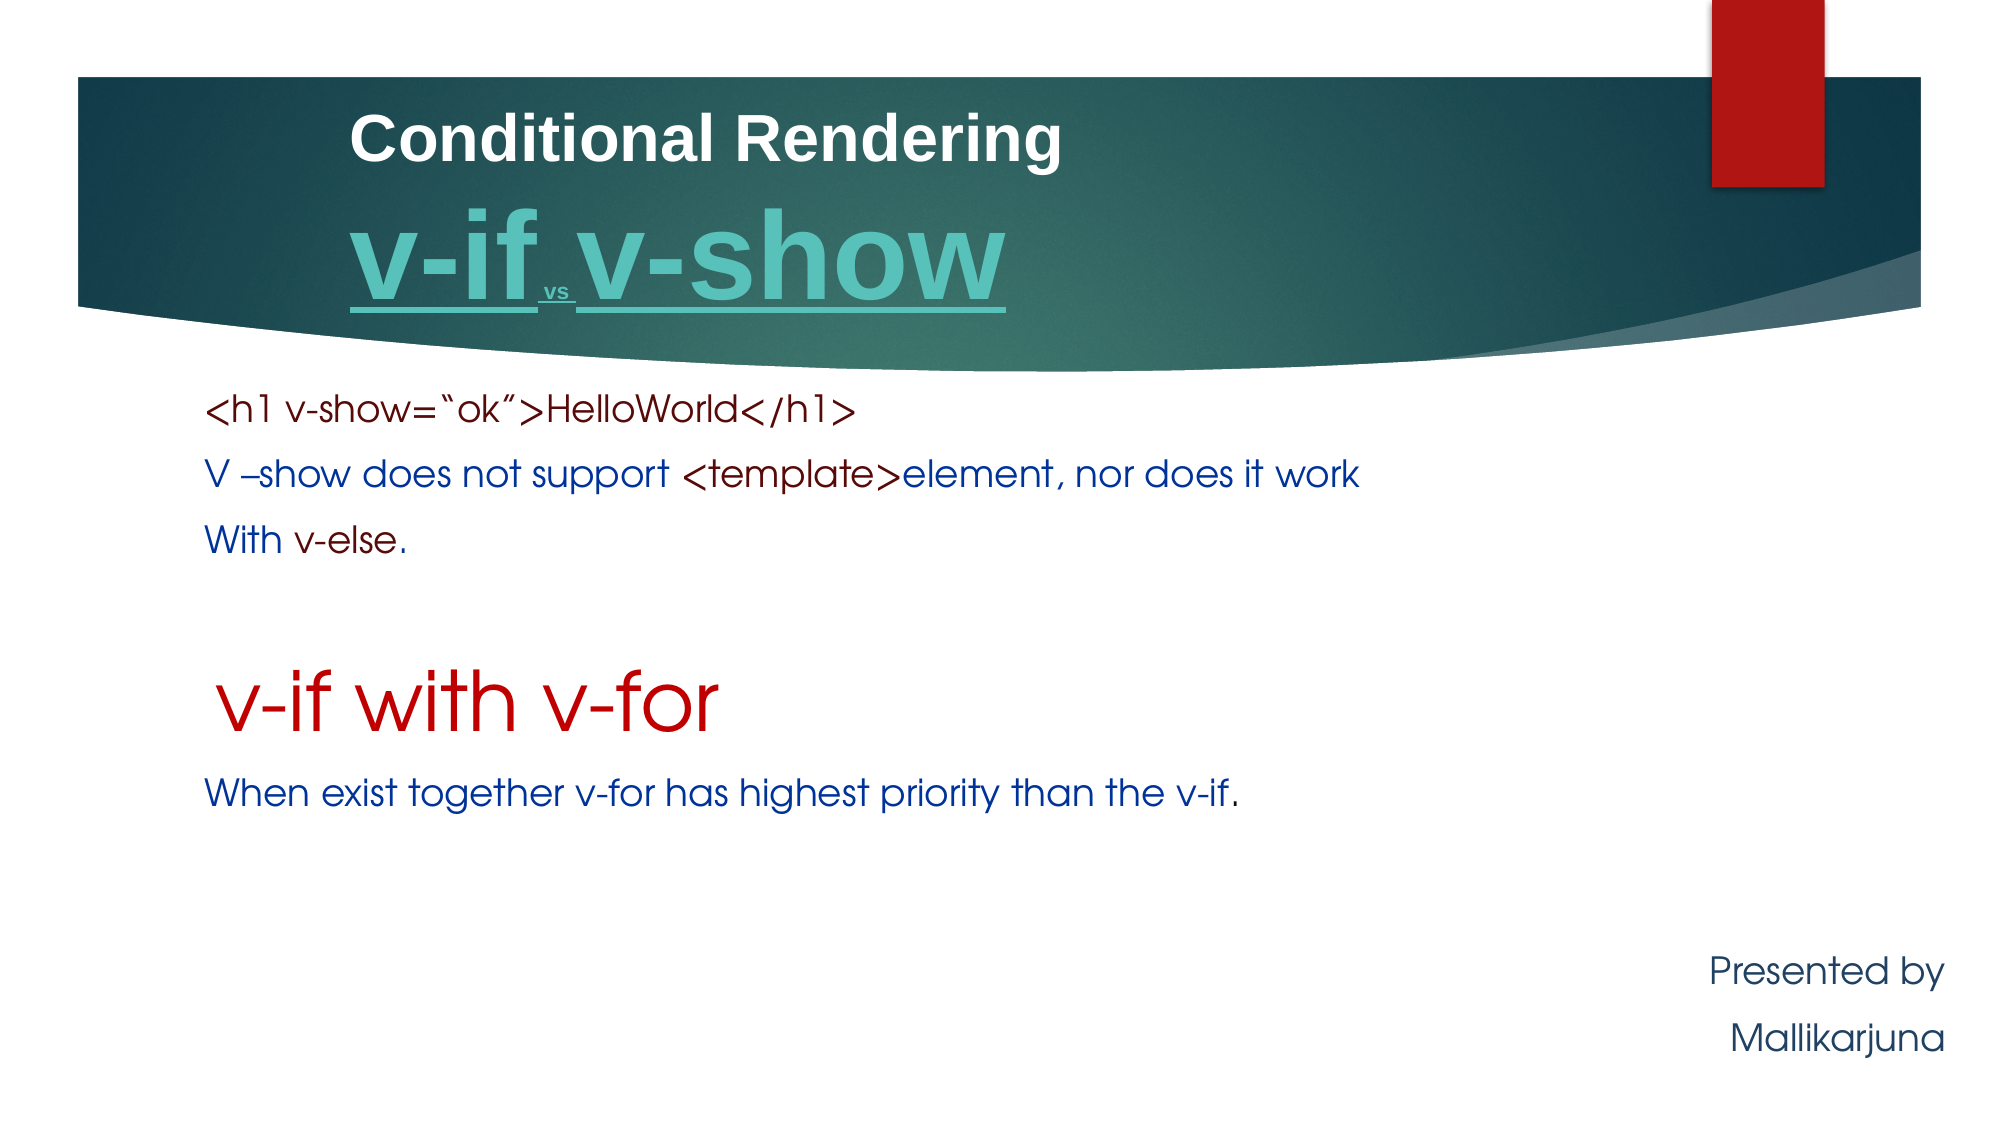

# Conditional Rendering v-if vs v-show
<h1 v-show=“ok”>HelloWorld</h1>
V –show does not support <template>element, nor does it work
With v-else.

 v-if with v-for
When exist together v-for has highest priority than the v-if.
Presented by

Mallikarjuna